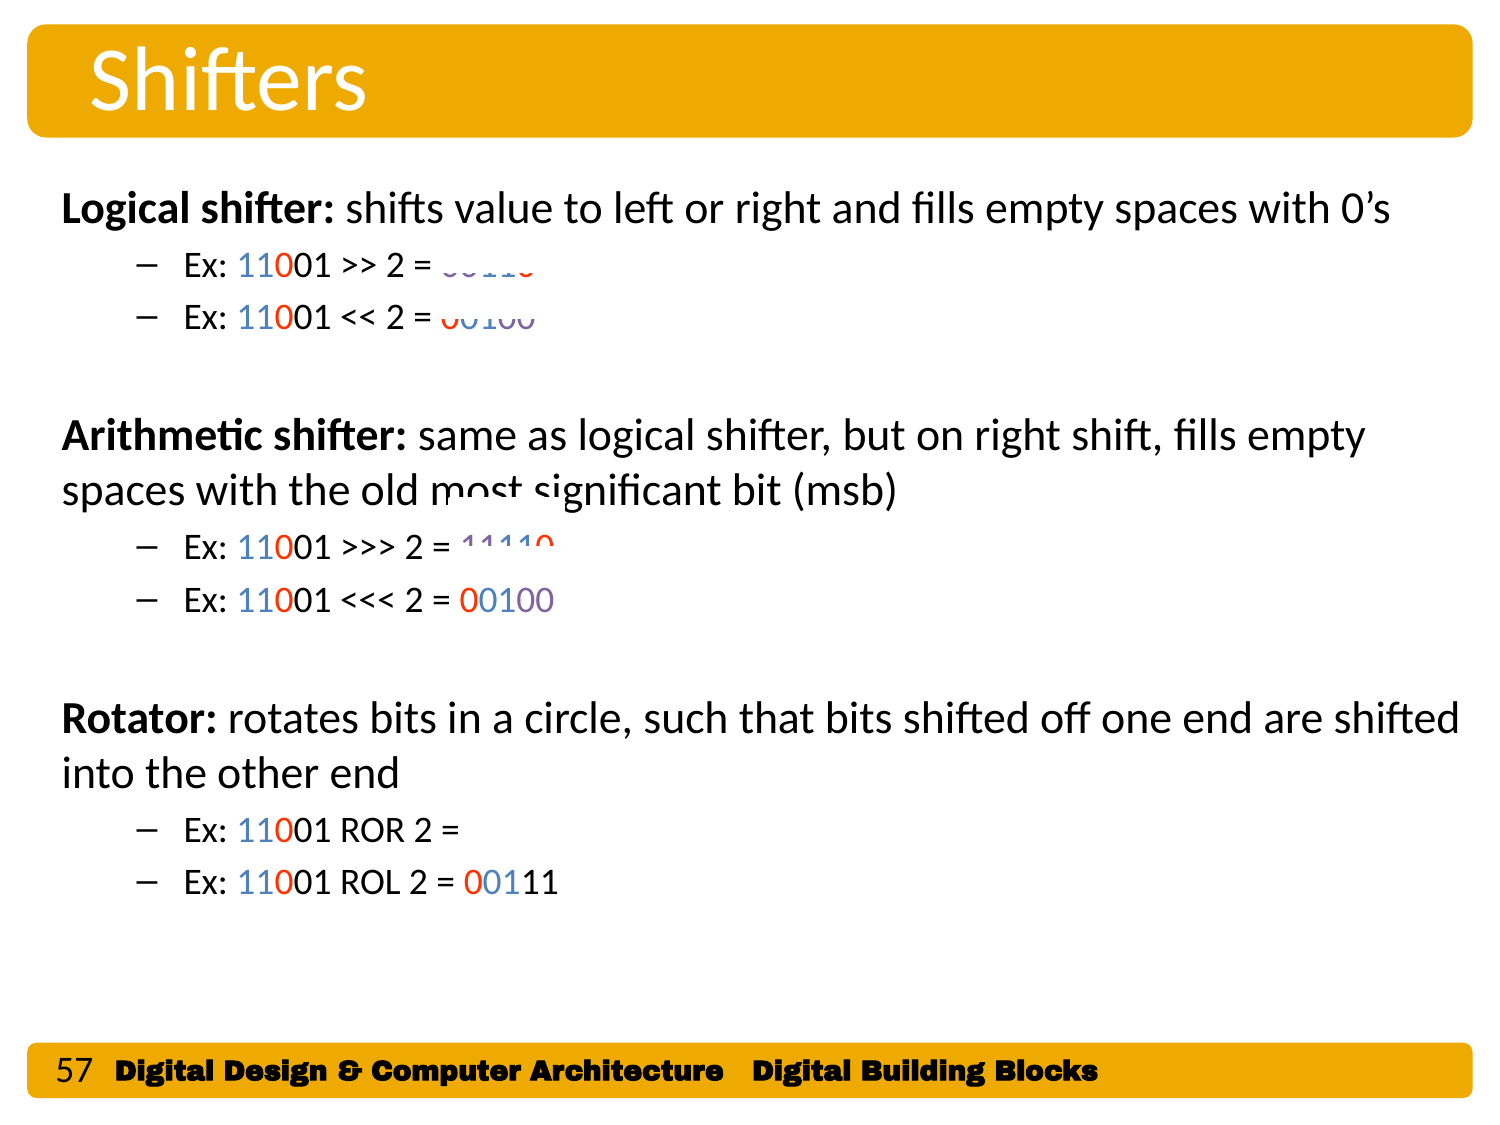

Shifters
Logical shifter: shifts value to left or right and fills empty spaces with 0’s
Ex: 11001 >> 2 = 00110
Ex: 11001 << 2 = 00100

Arithmetic shifter: same as logical shifter, but on right shift, fills empty spaces with the old most significant bit (msb)
Ex: 11001 >>> 2 = 11110
Ex: 11001 <<< 2 = 00100

Rotator: rotates bits in a circle, such that bits shifted off one end are shifted into the other end
Ex: 11001 ROR 2 = 01110
Ex: 11001 ROL 2 = 00111

57